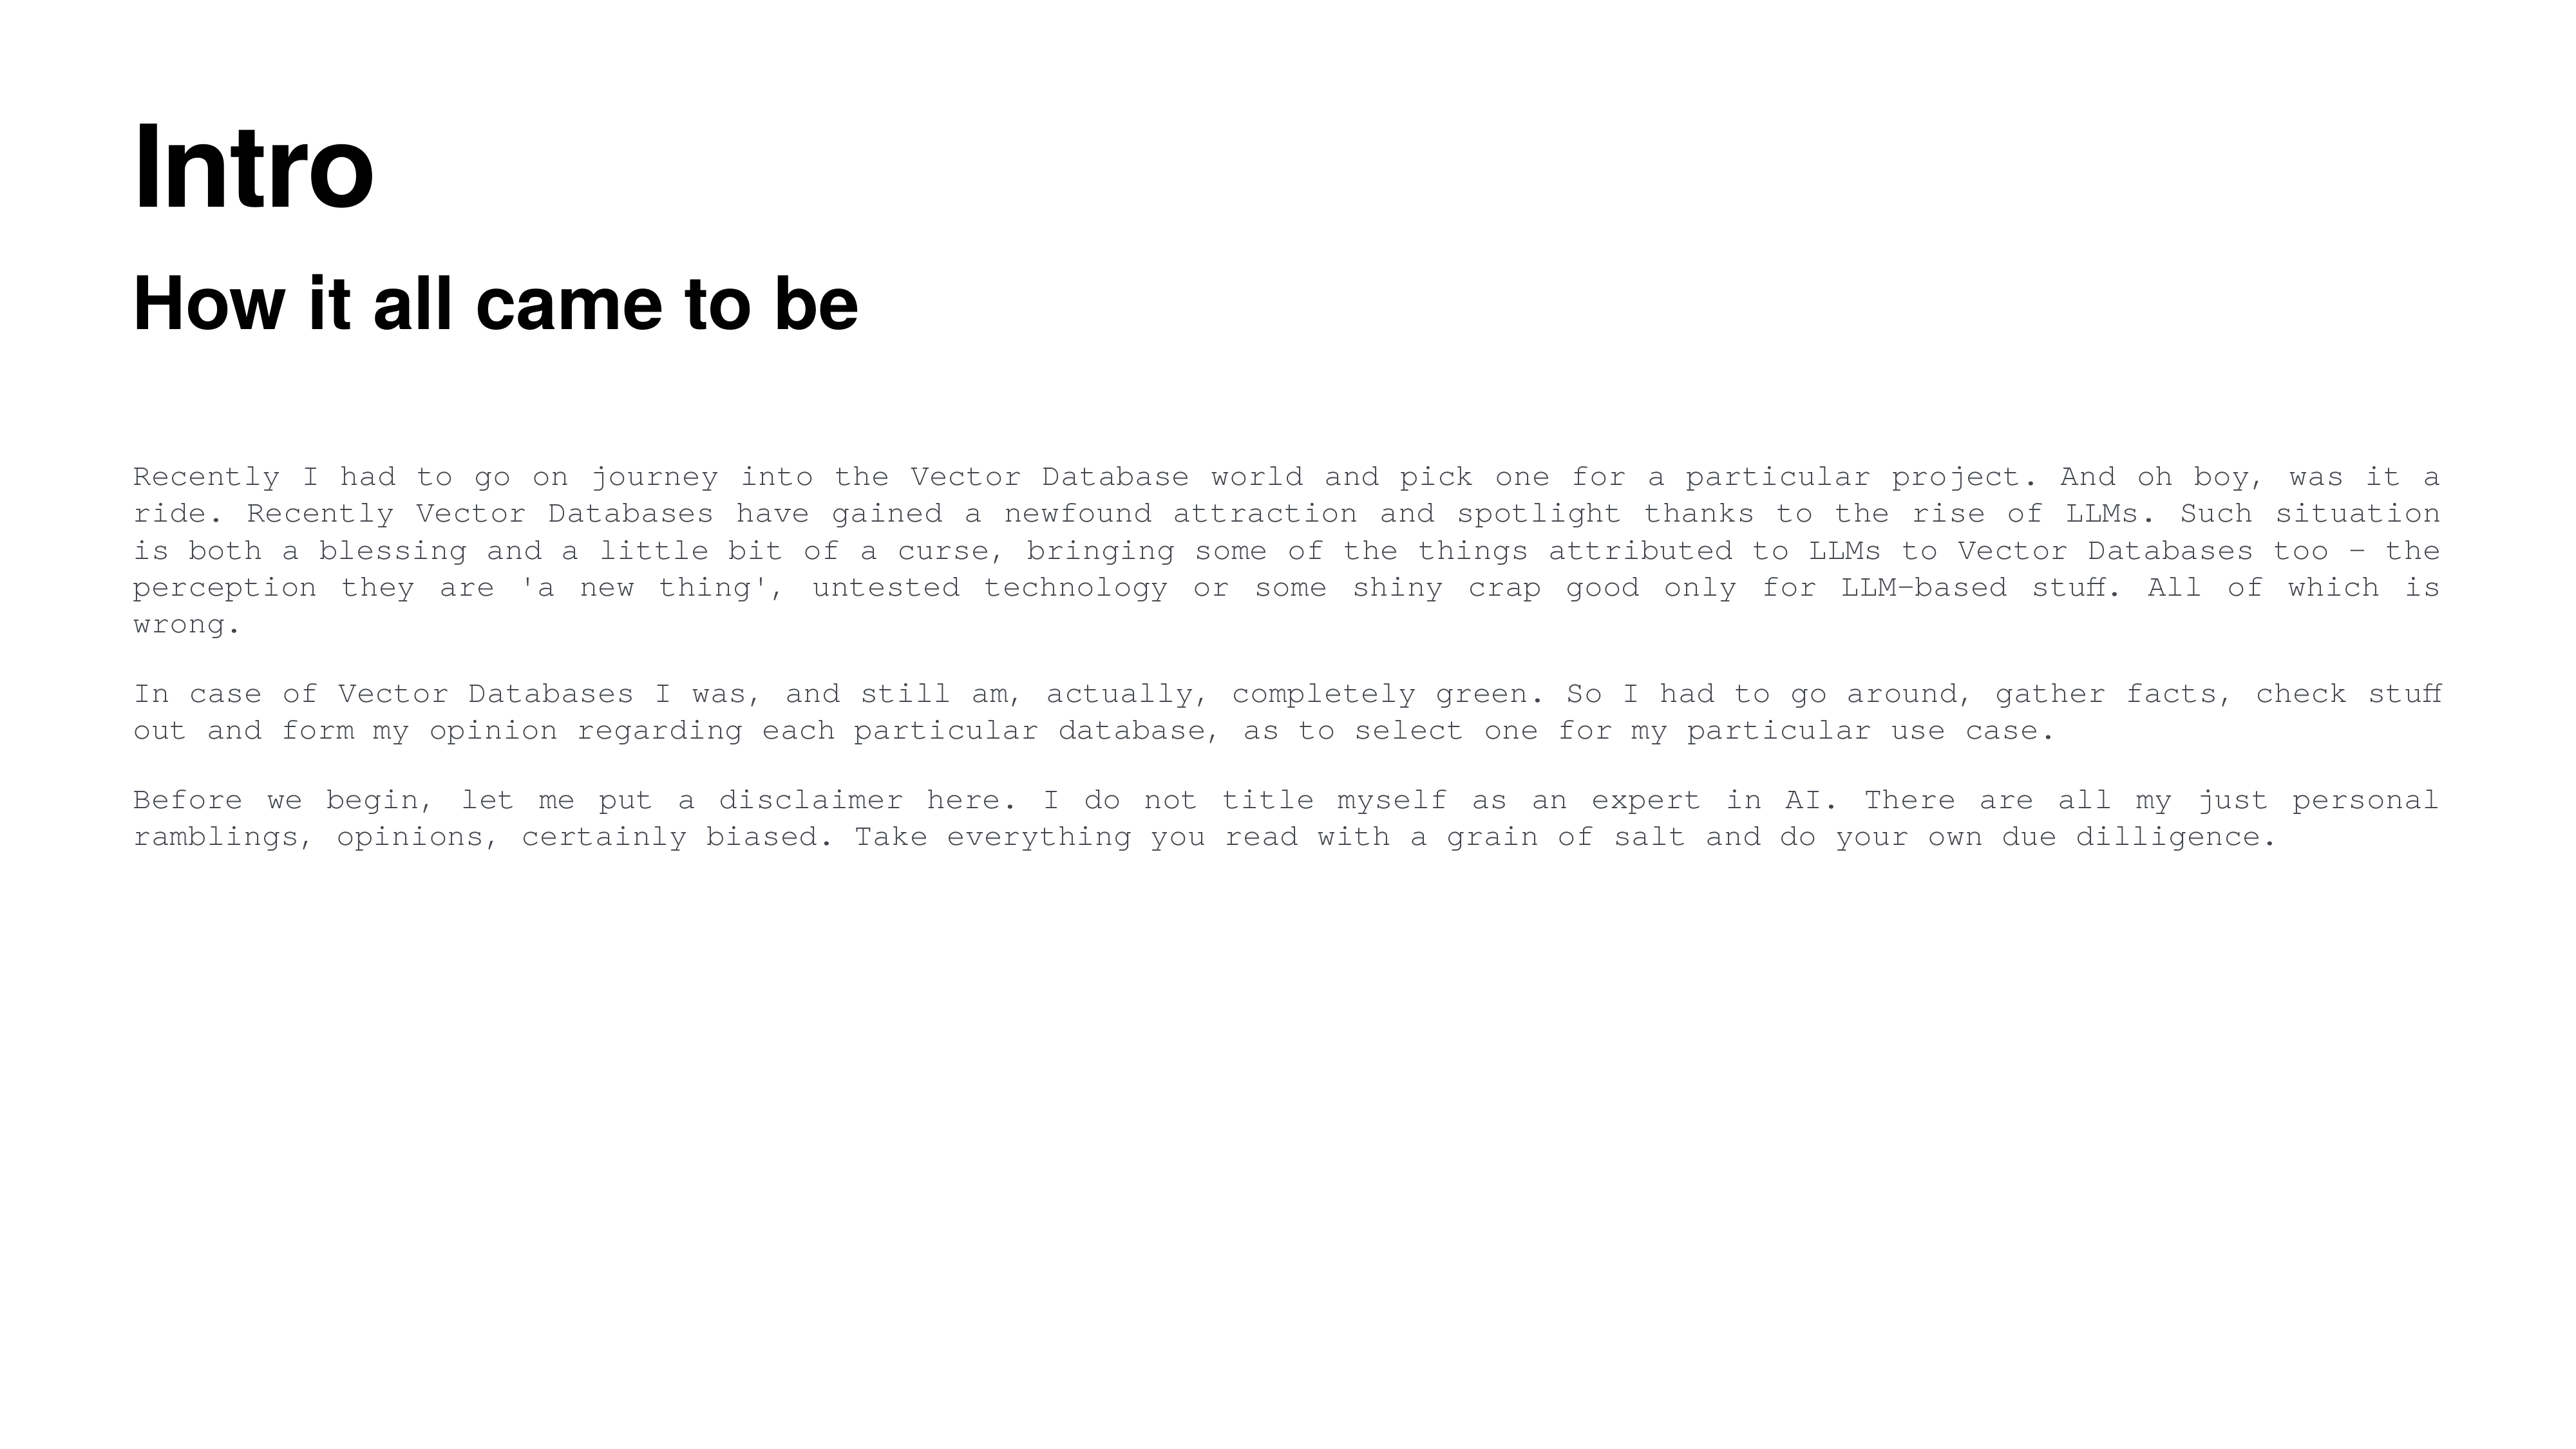

# Intro
How it all came to be
Recently I had to go on journey into the Vector Database world and pick one for a particular project. And oh boy, was it a ride. Recently Vector Databases have gained a newfound attraction and spotlight thanks to the rise of LLMs. Such situation is both a blessing and a little bit of a curse, bringing some of the things attributed to LLMs to Vector Databases too - the perception they are 'a new thing', untested technology or some shiny crap good only for LLM-based stuff. All of which is wrong.
In case of Vector Databases I was, and still am, actually, completely green. So I had to go around, gather facts, check stuff out and form my opinion regarding each particular database, as to select one for my particular use case.
Before we begin, let me put a disclaimer here. I do not title myself as an expert in AI. There are all my just personal ramblings, opinions, certainly biased. Take everything you read with a grain of salt and do your own due dilligence.